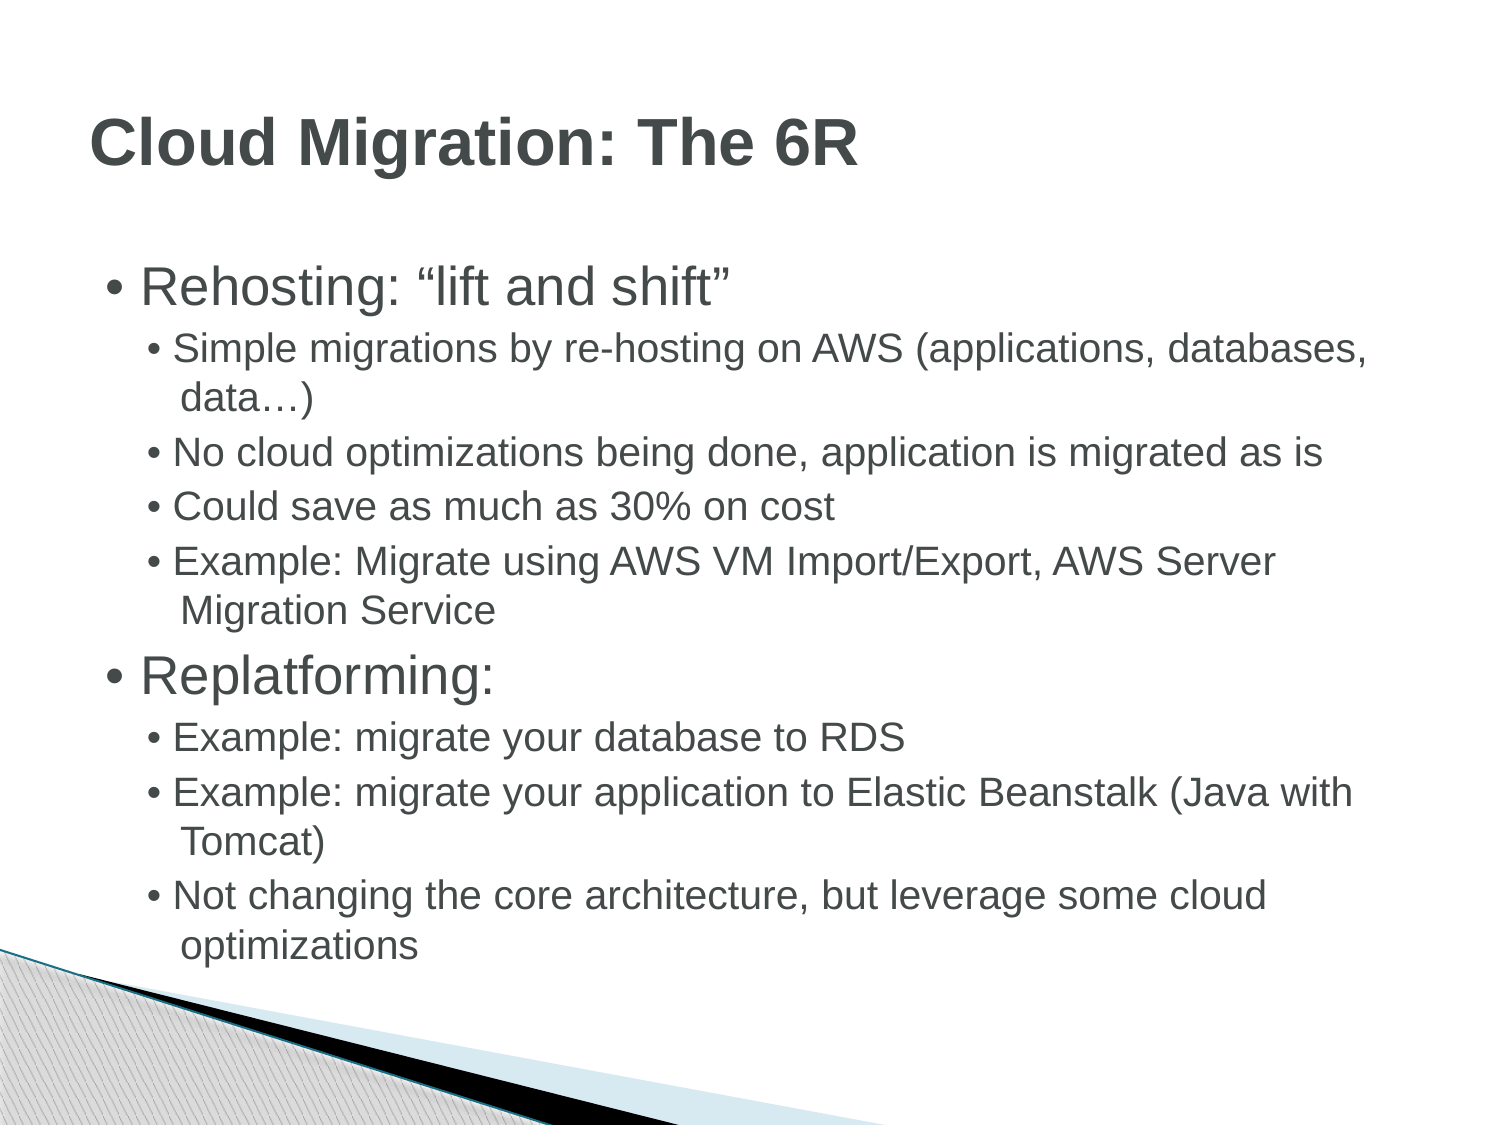

# Cloud Migration: The 6R
• Rehosting: “lift and shift”
• Simple migrations by re-hosting on AWS (applications, databases, data…)
• No cloud optimizations being done, application is migrated as is
• Could save as much as 30% on cost
• Example: Migrate using AWS VM Import/Export, AWS Server Migration Service
• Replatforming:
• Example: migrate your database to RDS
• Example: migrate your application to Elastic Beanstalk (Java with Tomcat)
• Not changing the core architecture, but leverage some cloud optimizations